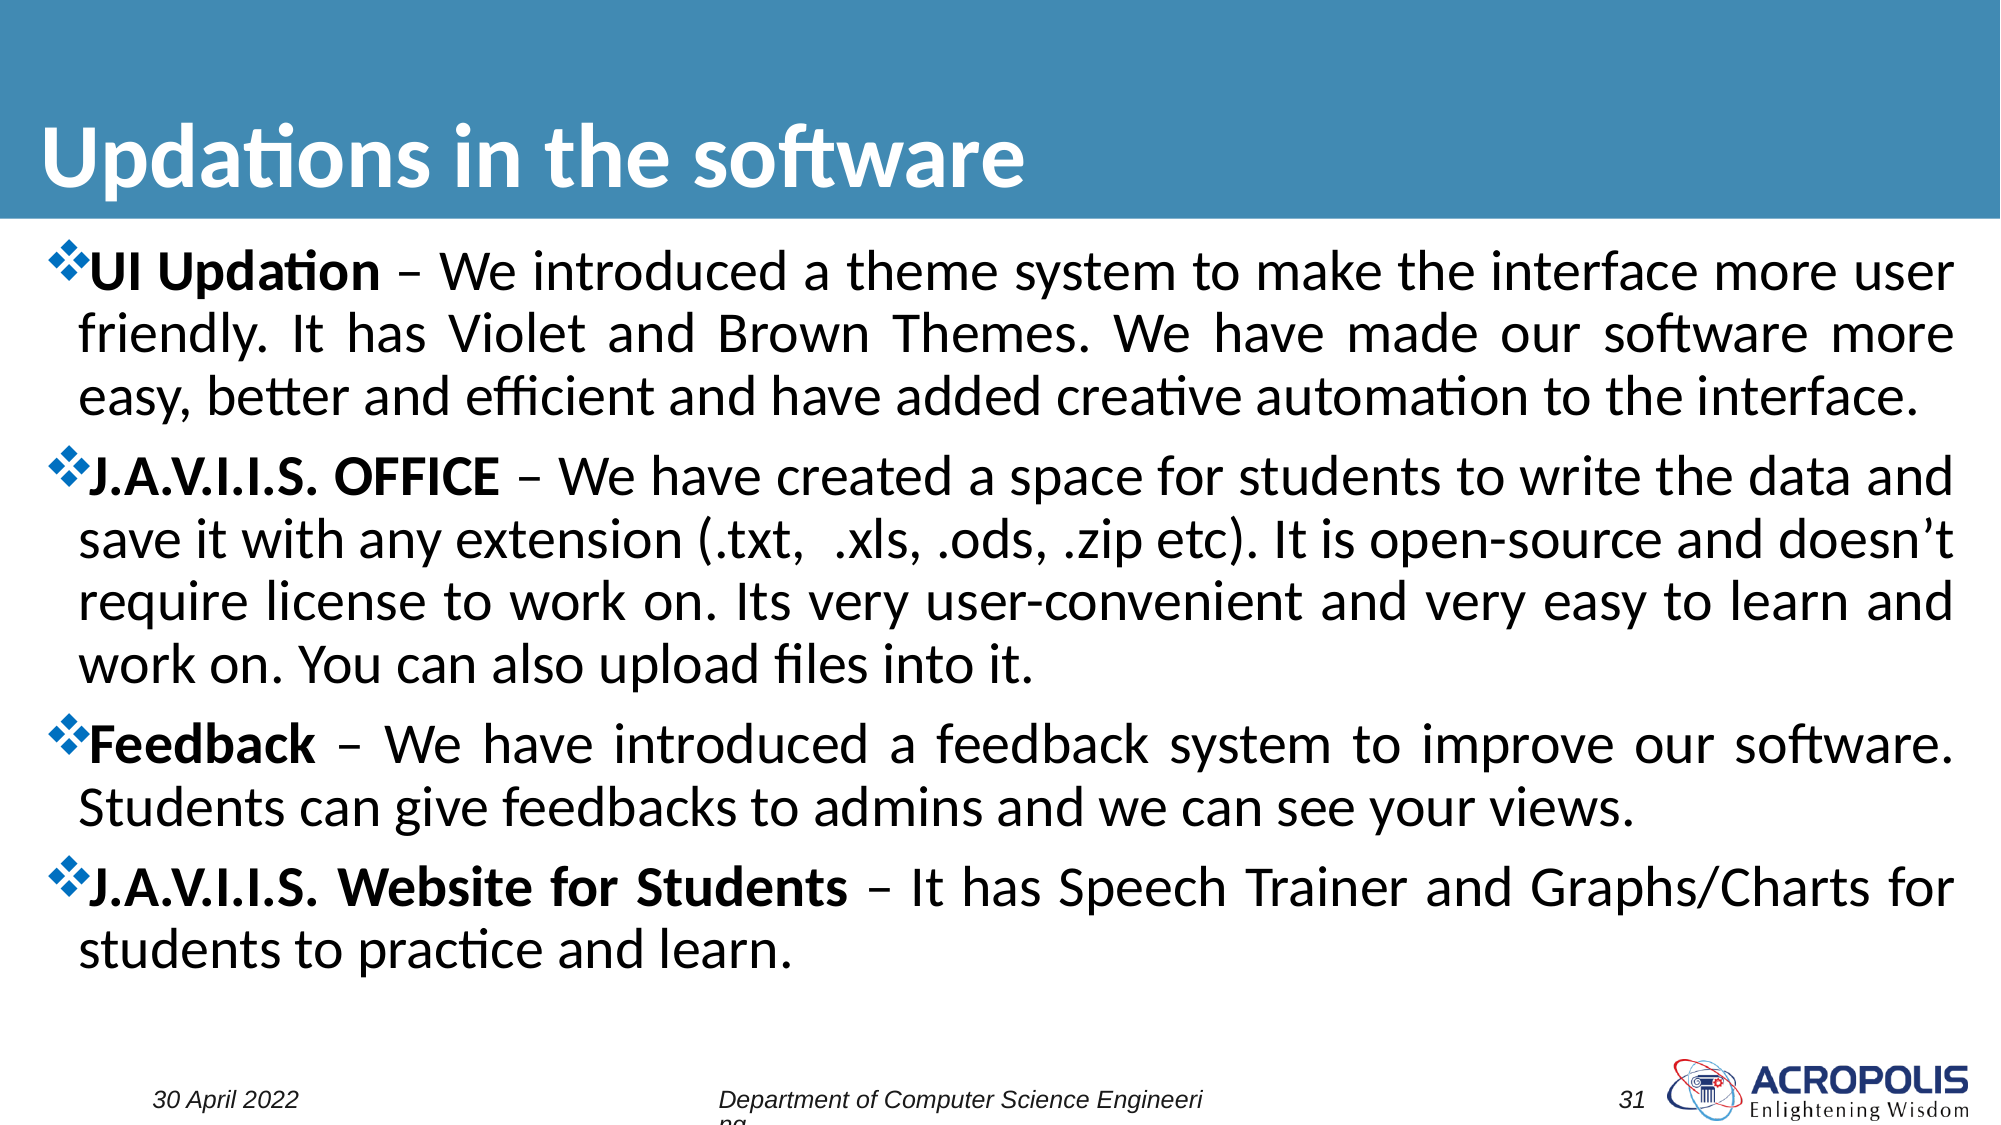

# Updations in the software
UI Updation – We introduced a theme system to make the interface more user friendly. It has Violet and Brown Themes. We have made our software more easy, better and efficient and have added creative automation to the interface.
J.A.V.I.I.S. OFFICE – We have created a space for students to write the data and save it with any extension (.txt,  .xls, .ods, .zip etc). It is open-source and doesn’t require license to work on. Its very user-convenient and very easy to learn and work on. You can also upload files into it.
Feedback – We have introduced a feedback system to improve our software. Students can give feedbacks to admins and we can see your views.
J.A.V.I.I.S. Website for Students – It has Speech Trainer and Graphs/Charts for students to practice and learn.
30 April 2022
Department of Computer Science Engineering
31